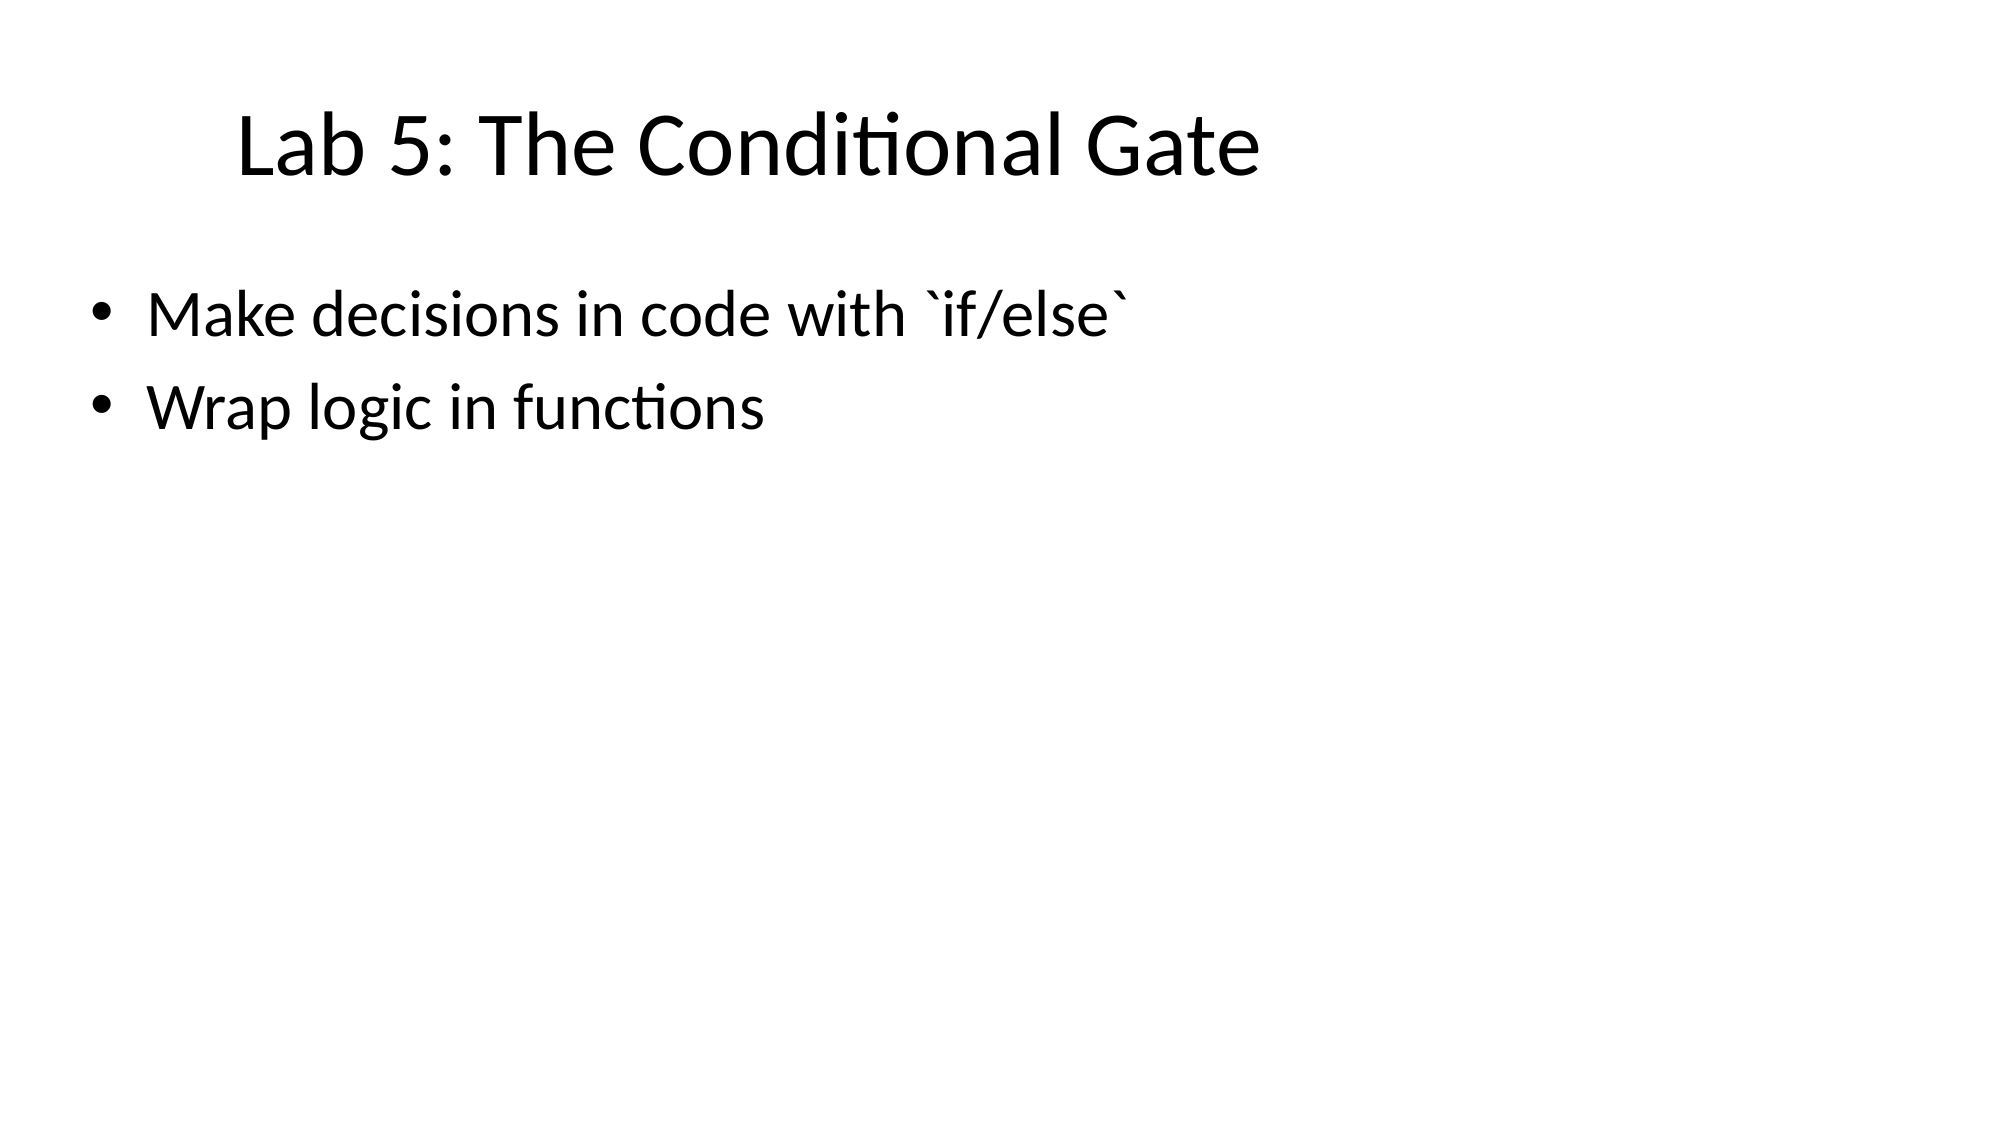

# Lab 5: The Conditional Gate
Make decisions in code with `if/else`
Wrap logic in functions